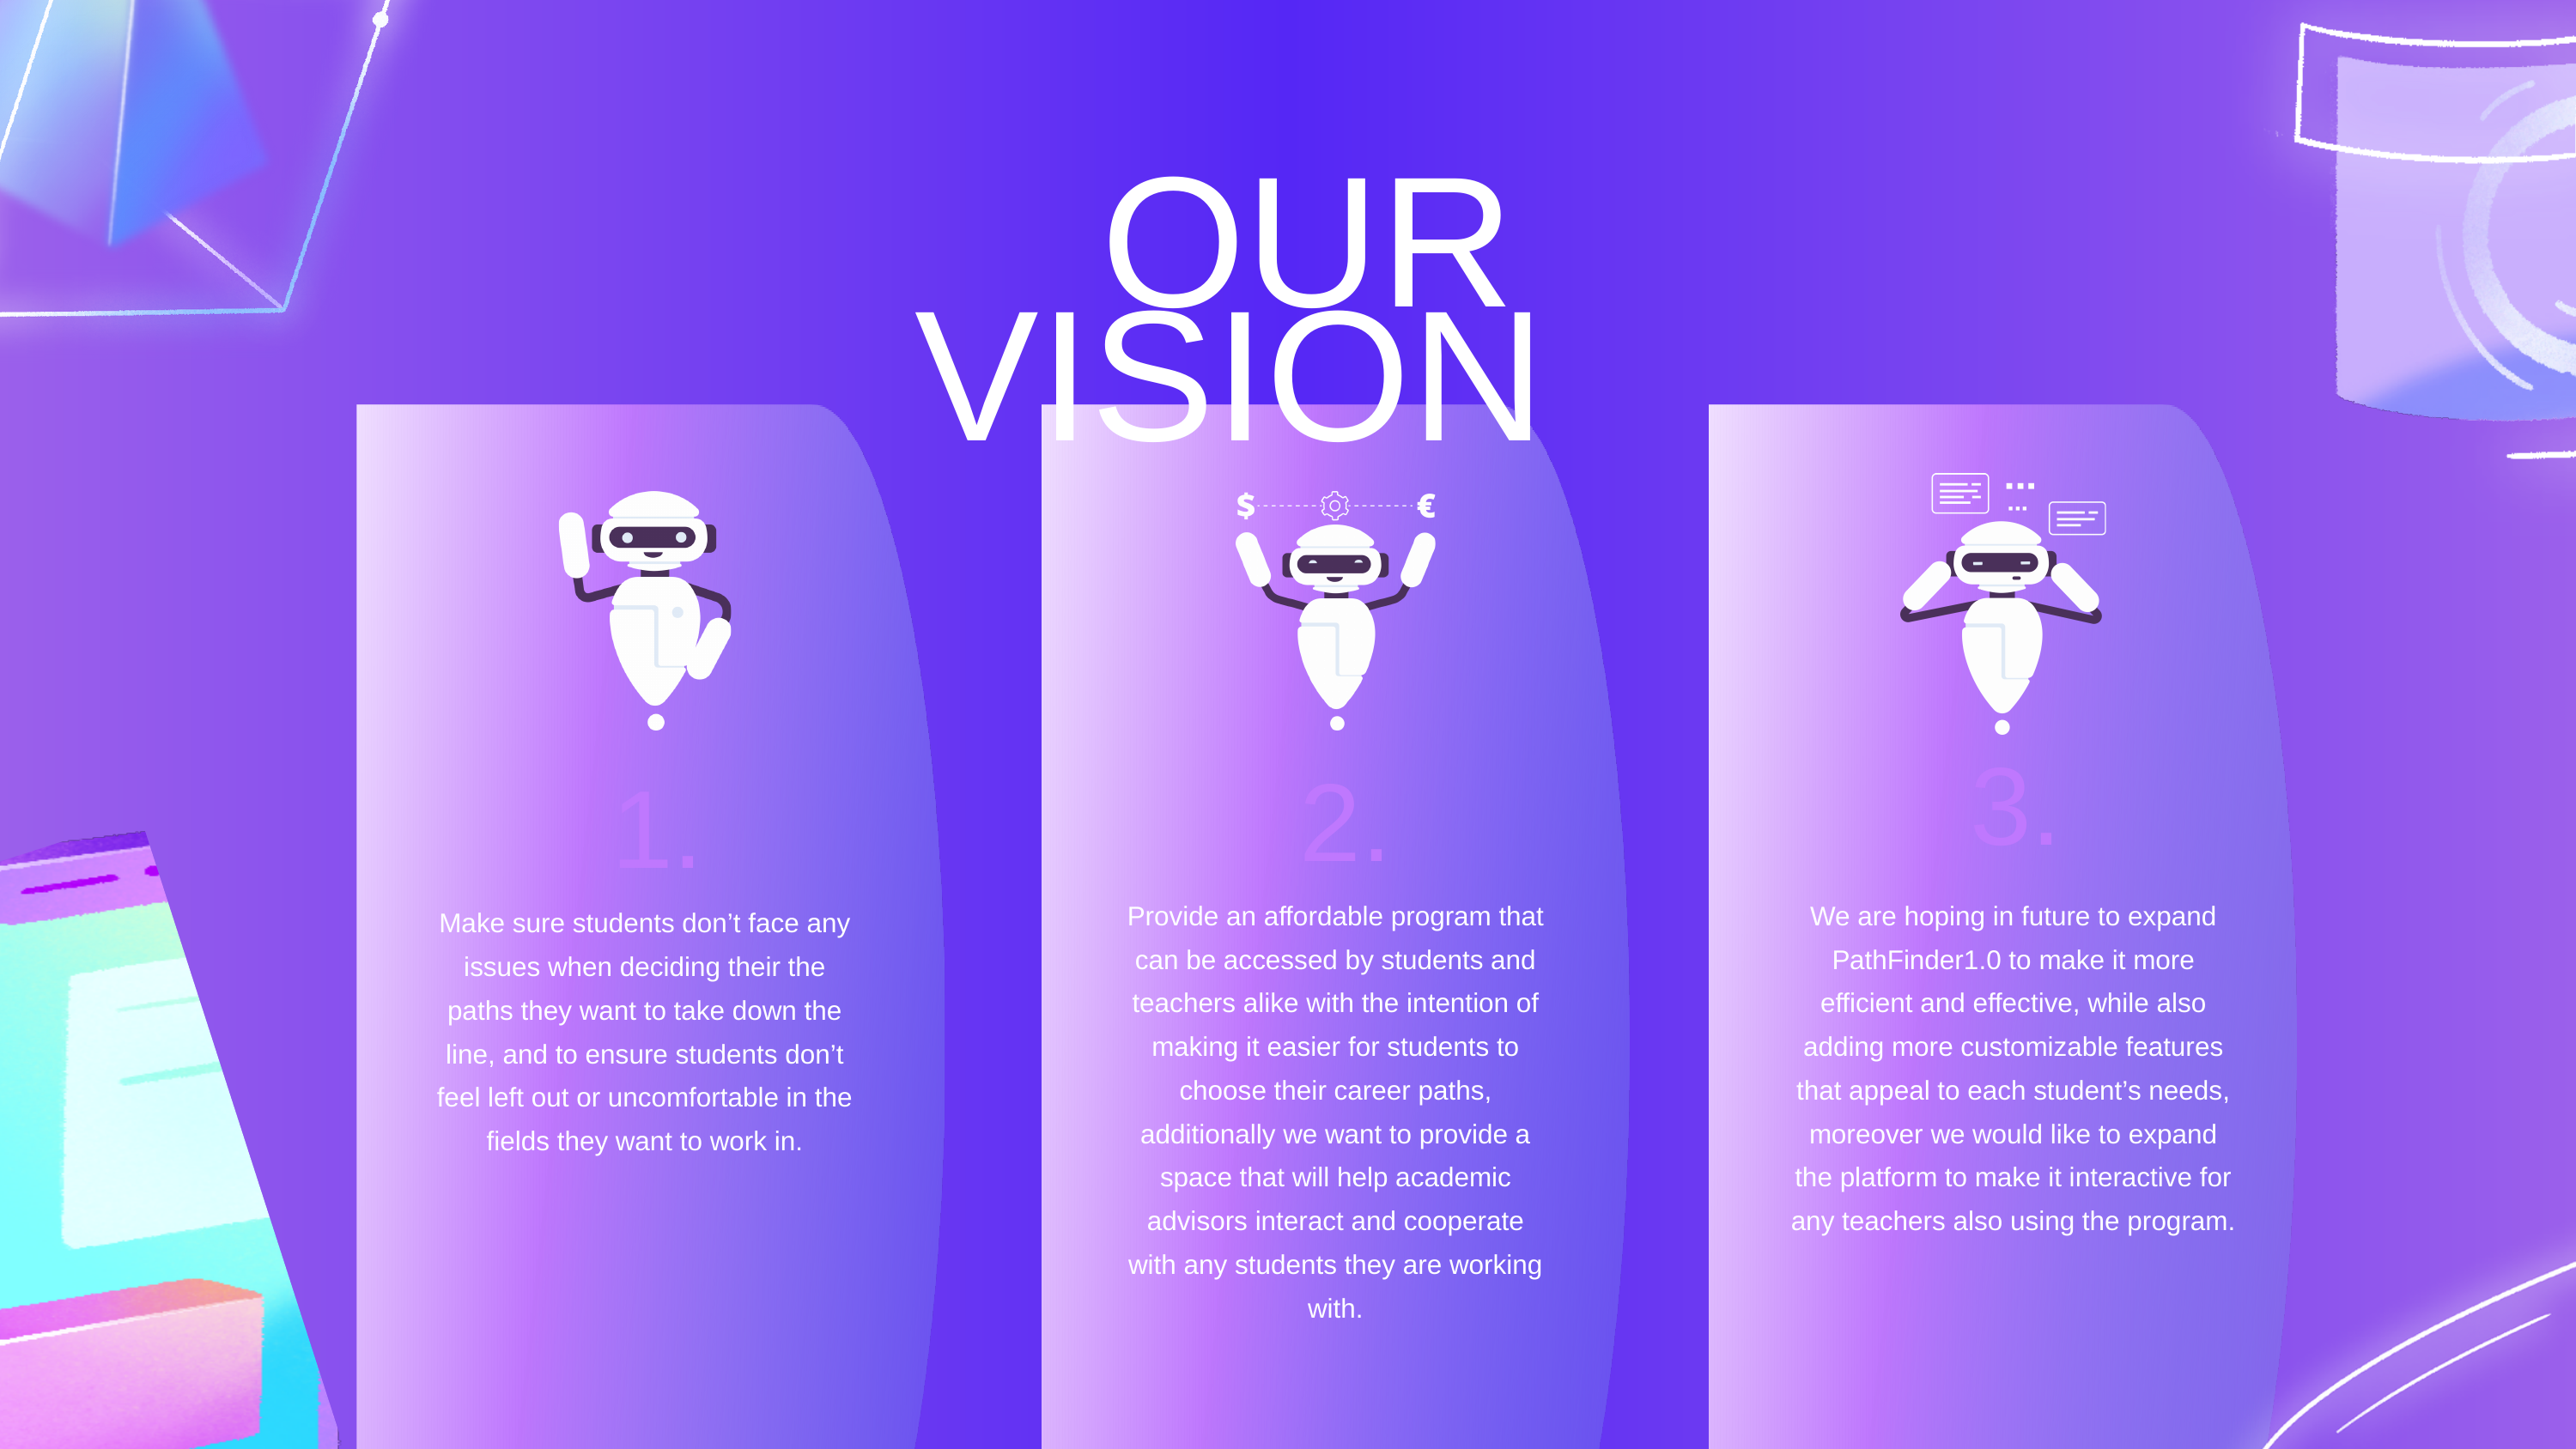

OUR VISION

  3.
  2.
  1.

Provide an affordable program that can be accessed by students and teachers alike with the intention of making it easier for students to choose their career paths, additionally we want to provide a space that will help academic advisors interact and cooperate with any students they are working with.
We are hoping in future to expand PathFinder1.0 to make it more efficient and effective, while also adding more customizable features that appeal to each student’s needs, moreover we would like to expand the platform to make it interactive for any teachers also using the program.
Make sure students don’t face any issues when deciding their the paths they want to take down the line, and to ensure students don’t feel left out or uncomfortable in the fields they want to work in.